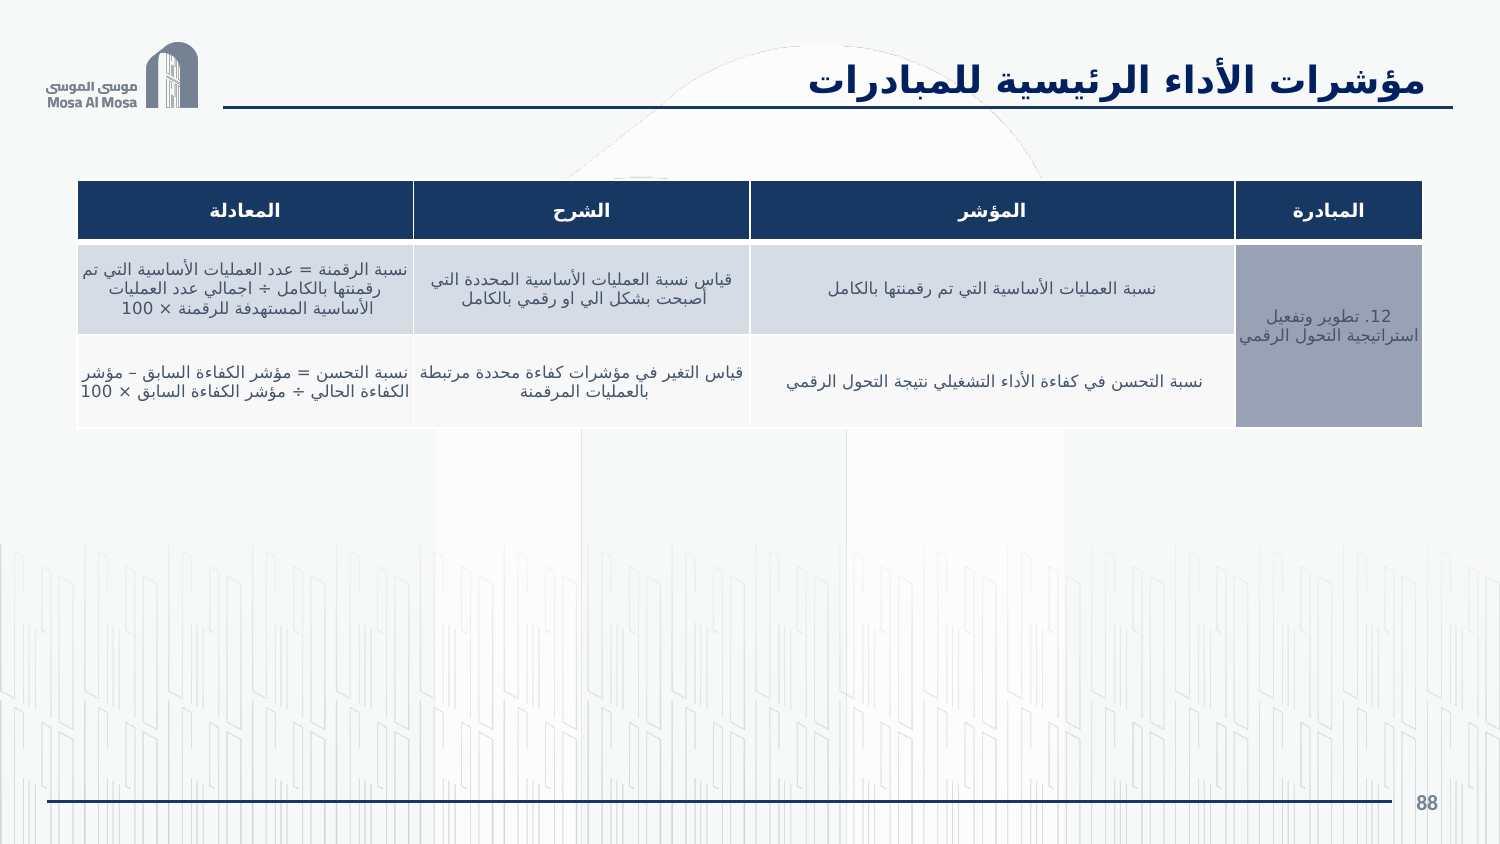

مؤشرات الأداء الرئيسية للمبادرات
| المعادلة | الشرح | المؤشر | المبادرة |
| --- | --- | --- | --- |
| نسبة الرقمنة = عدد العمليات الأساسية التي تم رقمنتها بالكامل ÷ اجمالي عدد العمليات الأساسية المستهدفة للرقمنة × 100 | قياس نسبة العمليات الأساسية المحددة التي أصبحت بشكل الي او رقمي بالكامل | نسبة العمليات الأساسية التي تم رقمنتها بالكامل | 12. تطوير وتفعيل استراتيجية التحول الرقمي |
| نسبة التحسن = مؤشر الكفاءة السابق – مؤشر الكفاءة الحالي ÷ مؤشر الكفاءة السابق × 100 | قياس التغير في مؤشرات كفاءة محددة مرتبطة بالعمليات المرقمنة | نسبة التحسن في كفاءة الأداء التشغيلي نتيجة التحول الرقمي |  |
88